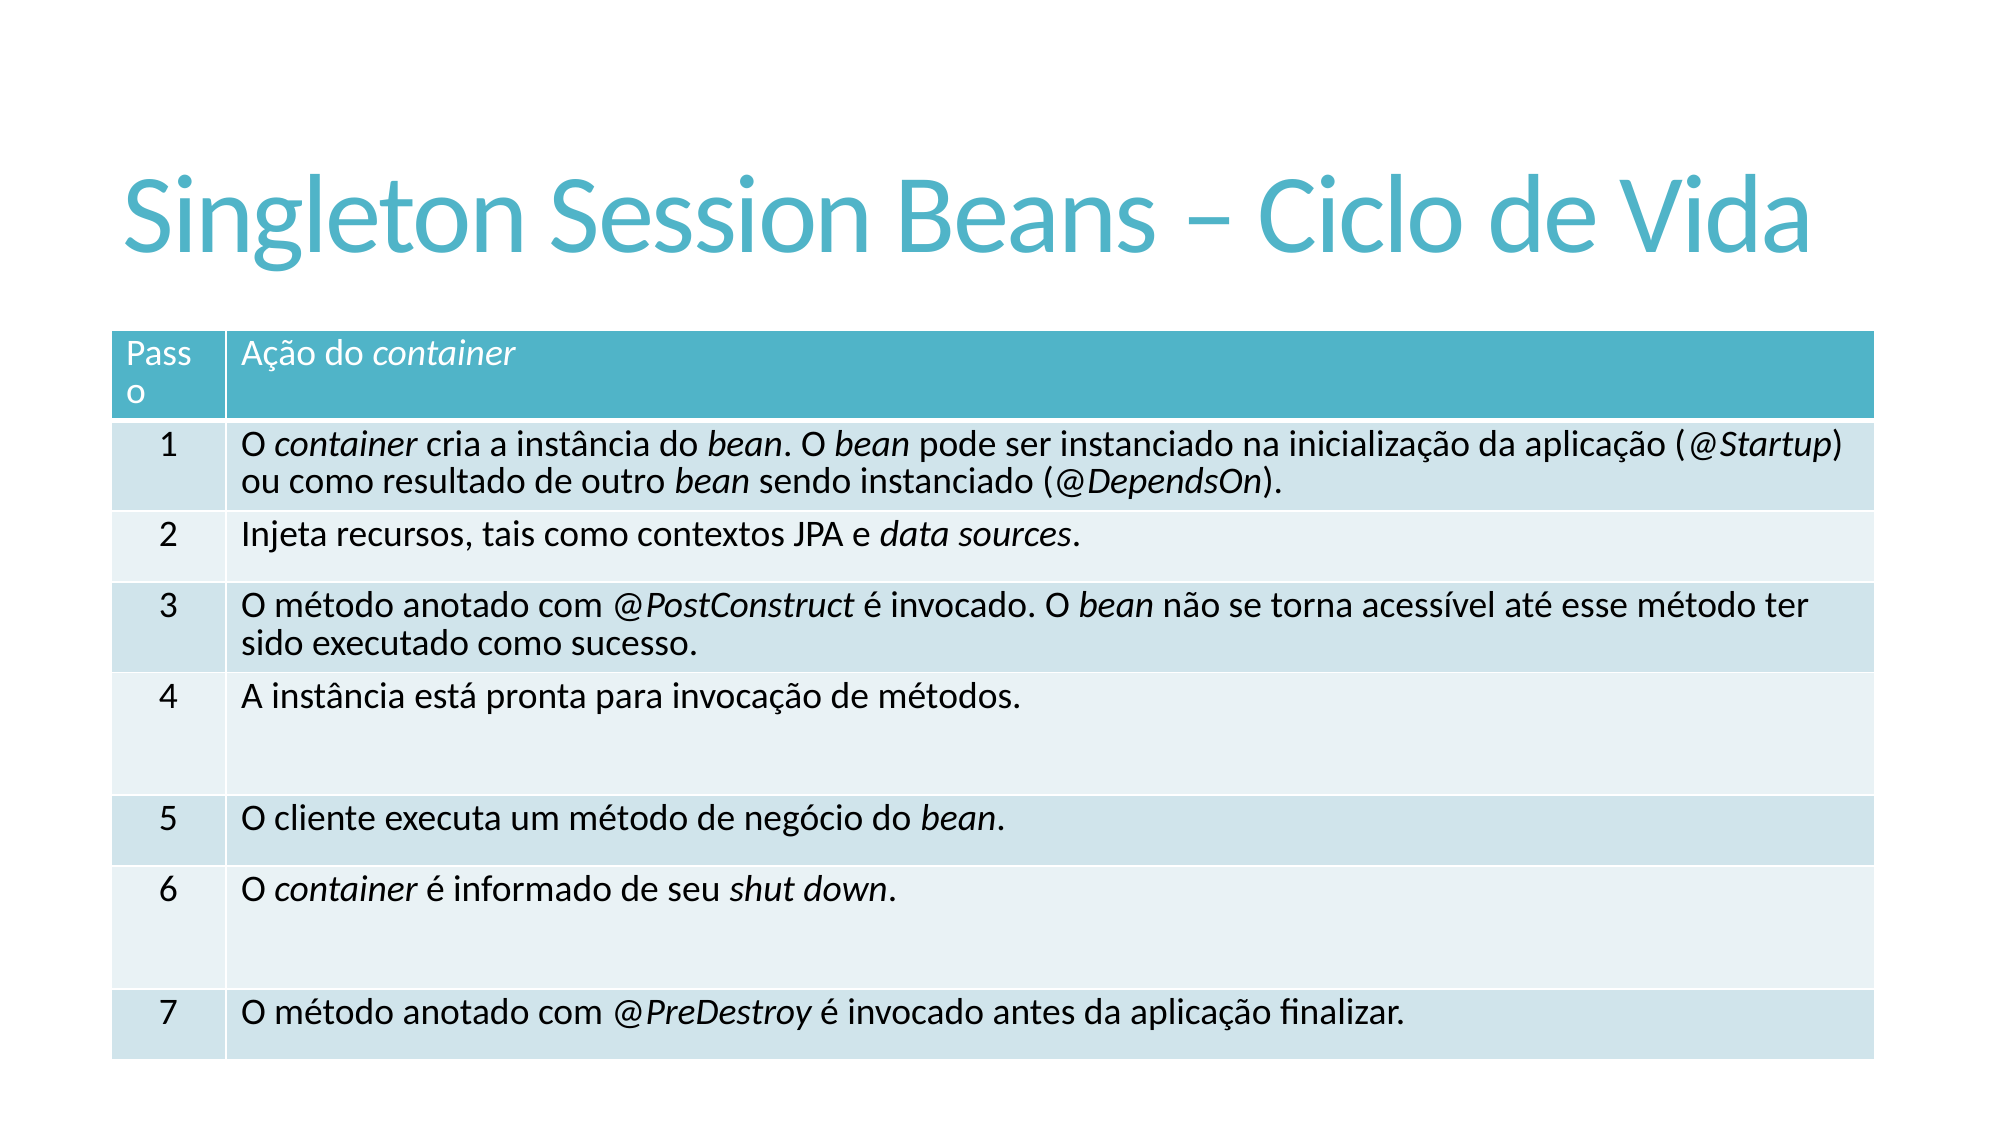

# Singleton Session Beans – Ciclo de Vida
| Passo | Ação do container |
| --- | --- |
| 1 | O container cria a instância do bean. O bean pode ser instanciado na inicialização da aplicação (@Startup) ou como resultado de outro bean sendo instanciado (@DependsOn). |
| 2 | Injeta recursos, tais como contextos JPA e data sources. |
| 3 | O método anotado com @PostConstruct é invocado. O bean não se torna acessível até esse método ter sido executado como sucesso. |
| 4 | A instância está pronta para invocação de métodos. |
| 5 | O cliente executa um método de negócio do bean. |
| 6 | O container é informado de seu shut down. |
| 7 | O método anotado com @PreDestroy é invocado antes da aplicação finalizar. |